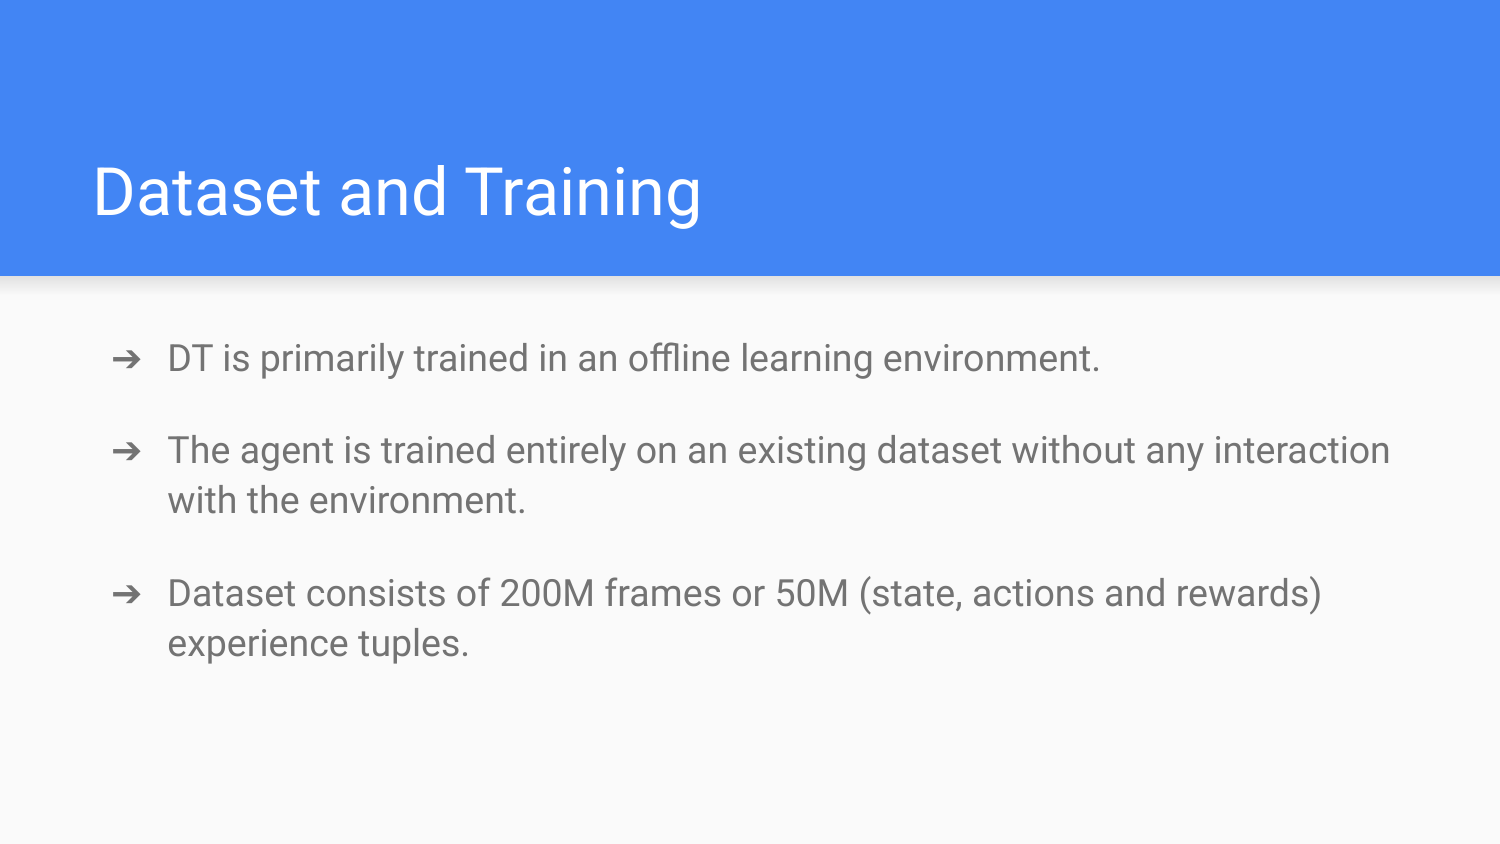

# Dataset and Training
DT is primarily trained in an offline learning environment.
The agent is trained entirely on an existing dataset without any interaction with the environment.
Dataset consists of 200M frames or 50M (state, actions and rewards) experience tuples.